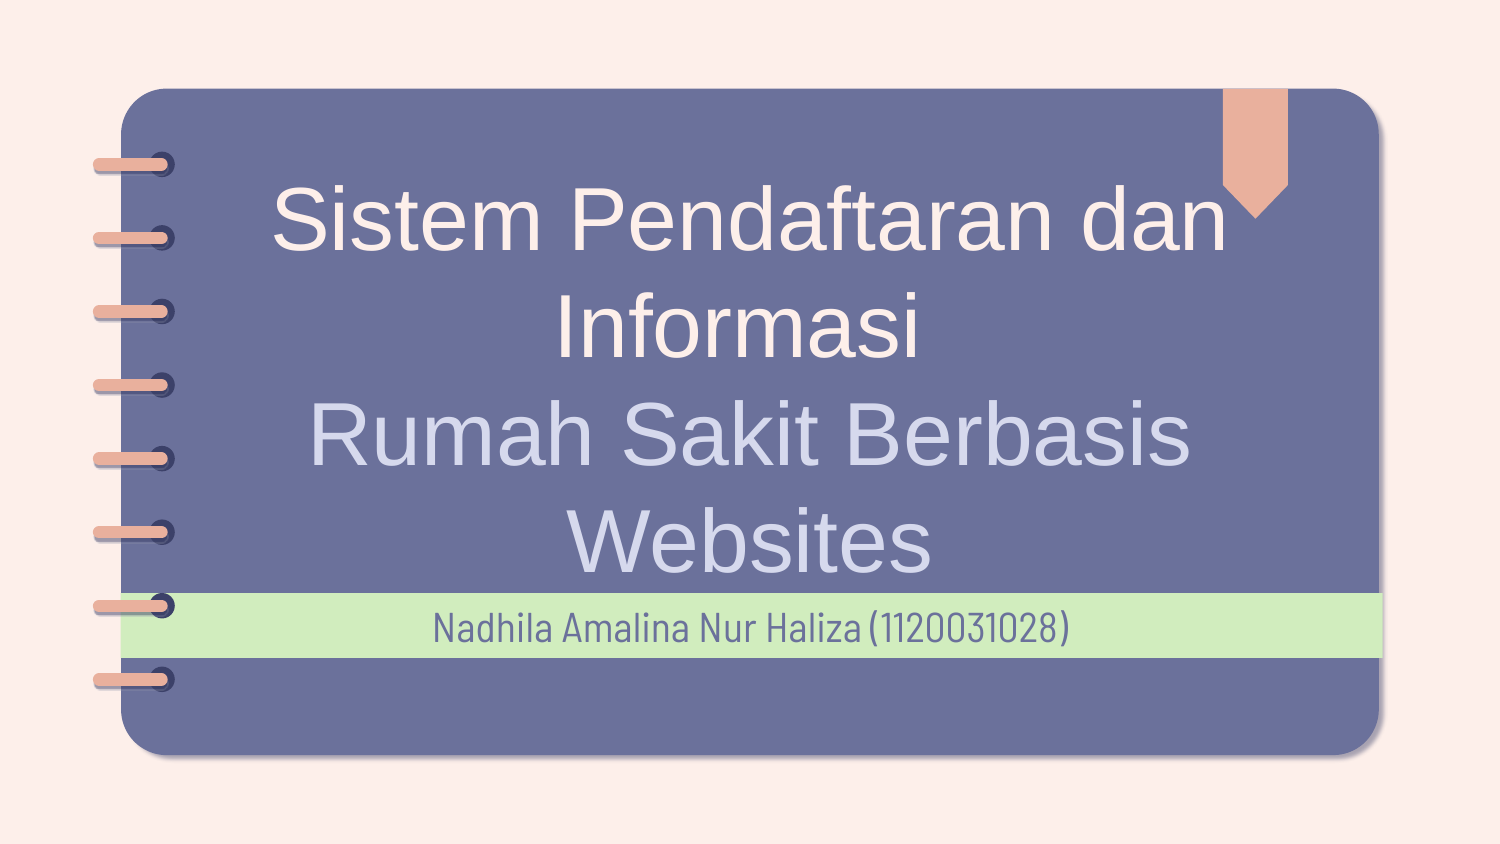

# Sistem Pendaftaran dan Informasi Rumah Sakit Berbasis Websites
Nadhila Amalina Nur Haliza (1120031028)